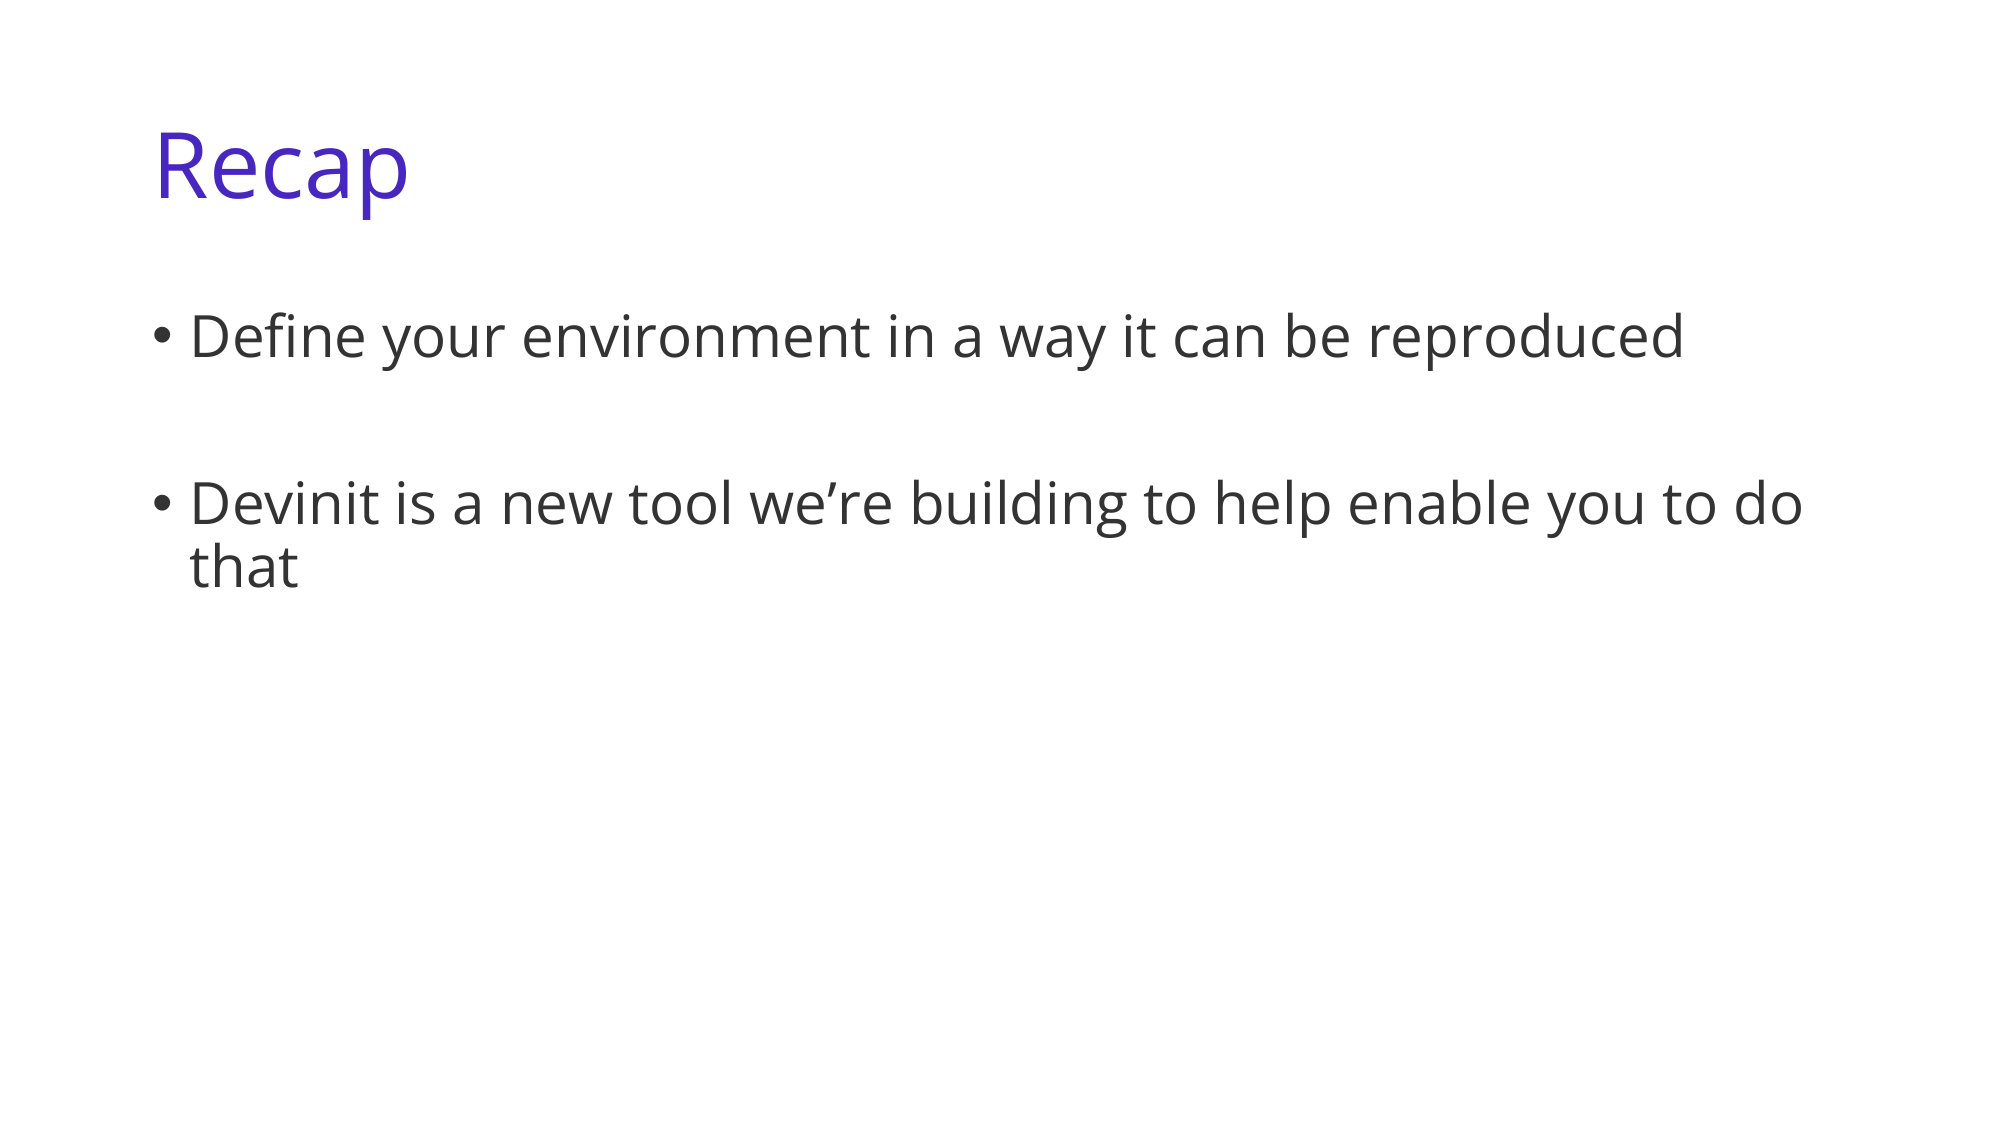

# Recap
Define your environment in a way it can be reproduced

Devinit is a new tool we’re building to help enable you to do that